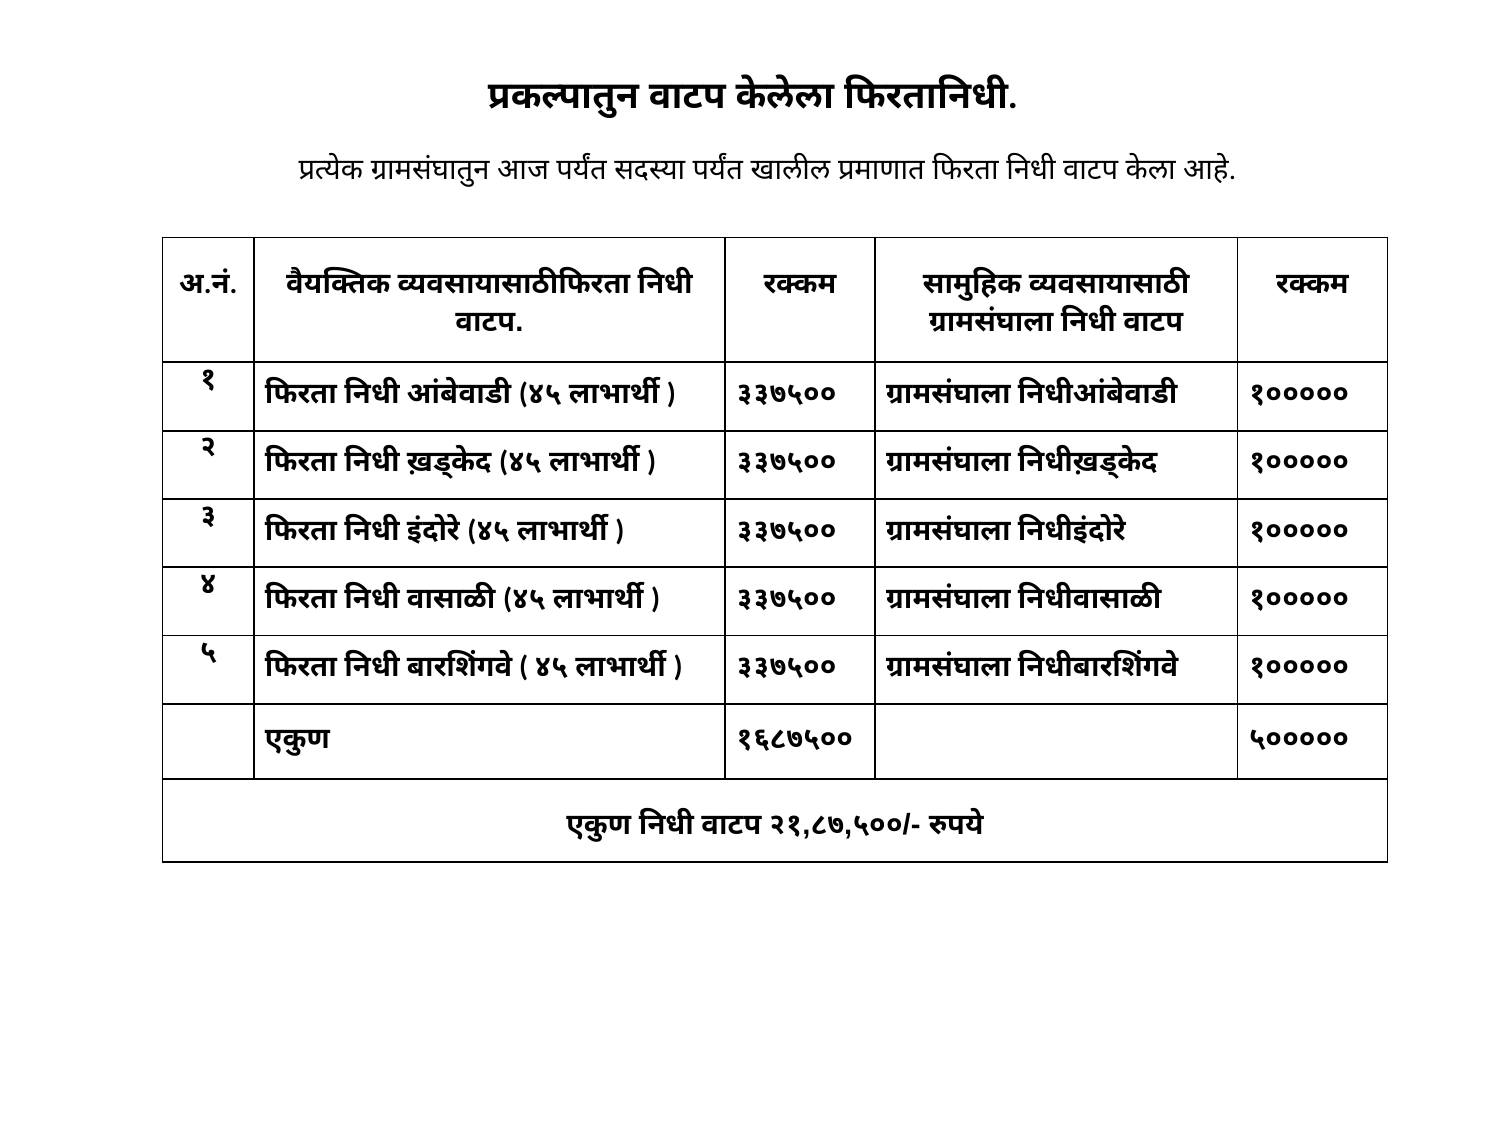

प्रकल्पातुन वाटप केलेला फिरतानिधी.

   प्रत्येक ग्रामसंघातुन आज पर्यंत सदस्या पर्यंत खालील प्रमाणात फिरता निधी वाटप केला आहे.

| अ.नं. | वैयक्तिक व्यवसायासाठीफिरता निधी वाटप. | रक्कम | सामुहिक व्यवसायासाठी ग्रामसंघाला निधी वाटप | रक्कम |
| --- | --- | --- | --- | --- |
| १ | फिरता निधी आंबेवाडी (४५ लाभार्थी ) | ३३७५०० | ग्रामसंघाला निधीआंबेवाडी | १००००० |
| २ | फिरता निधी ख़ड्केद (४५ लाभार्थी ) | ३३७५०० | ग्रामसंघाला निधीख़ड्केद | १००००० |
| ३ | फिरता निधी इंदोरे (४५ लाभार्थी ) | ३३७५०० | ग्रामसंघाला निधीइंदोरे | १००००० |
| ४ | फिरता निधी वासाळी (४५ लाभार्थी ) | ३३७५०० | ग्रामसंघाला निधीवासाळी | १००००० |
| ५ | फिरता निधी बारशिंगवे ( ४५ लाभार्थी ) | ३३७५०० | ग्रामसंघाला निधीबारशिंगवे | १००००० |
|  | एकुण | १६८७५०० |  | ५००००० |
| एकुण निधी वाटप २१,८७,५००/- रुपये |  |  |  |  |